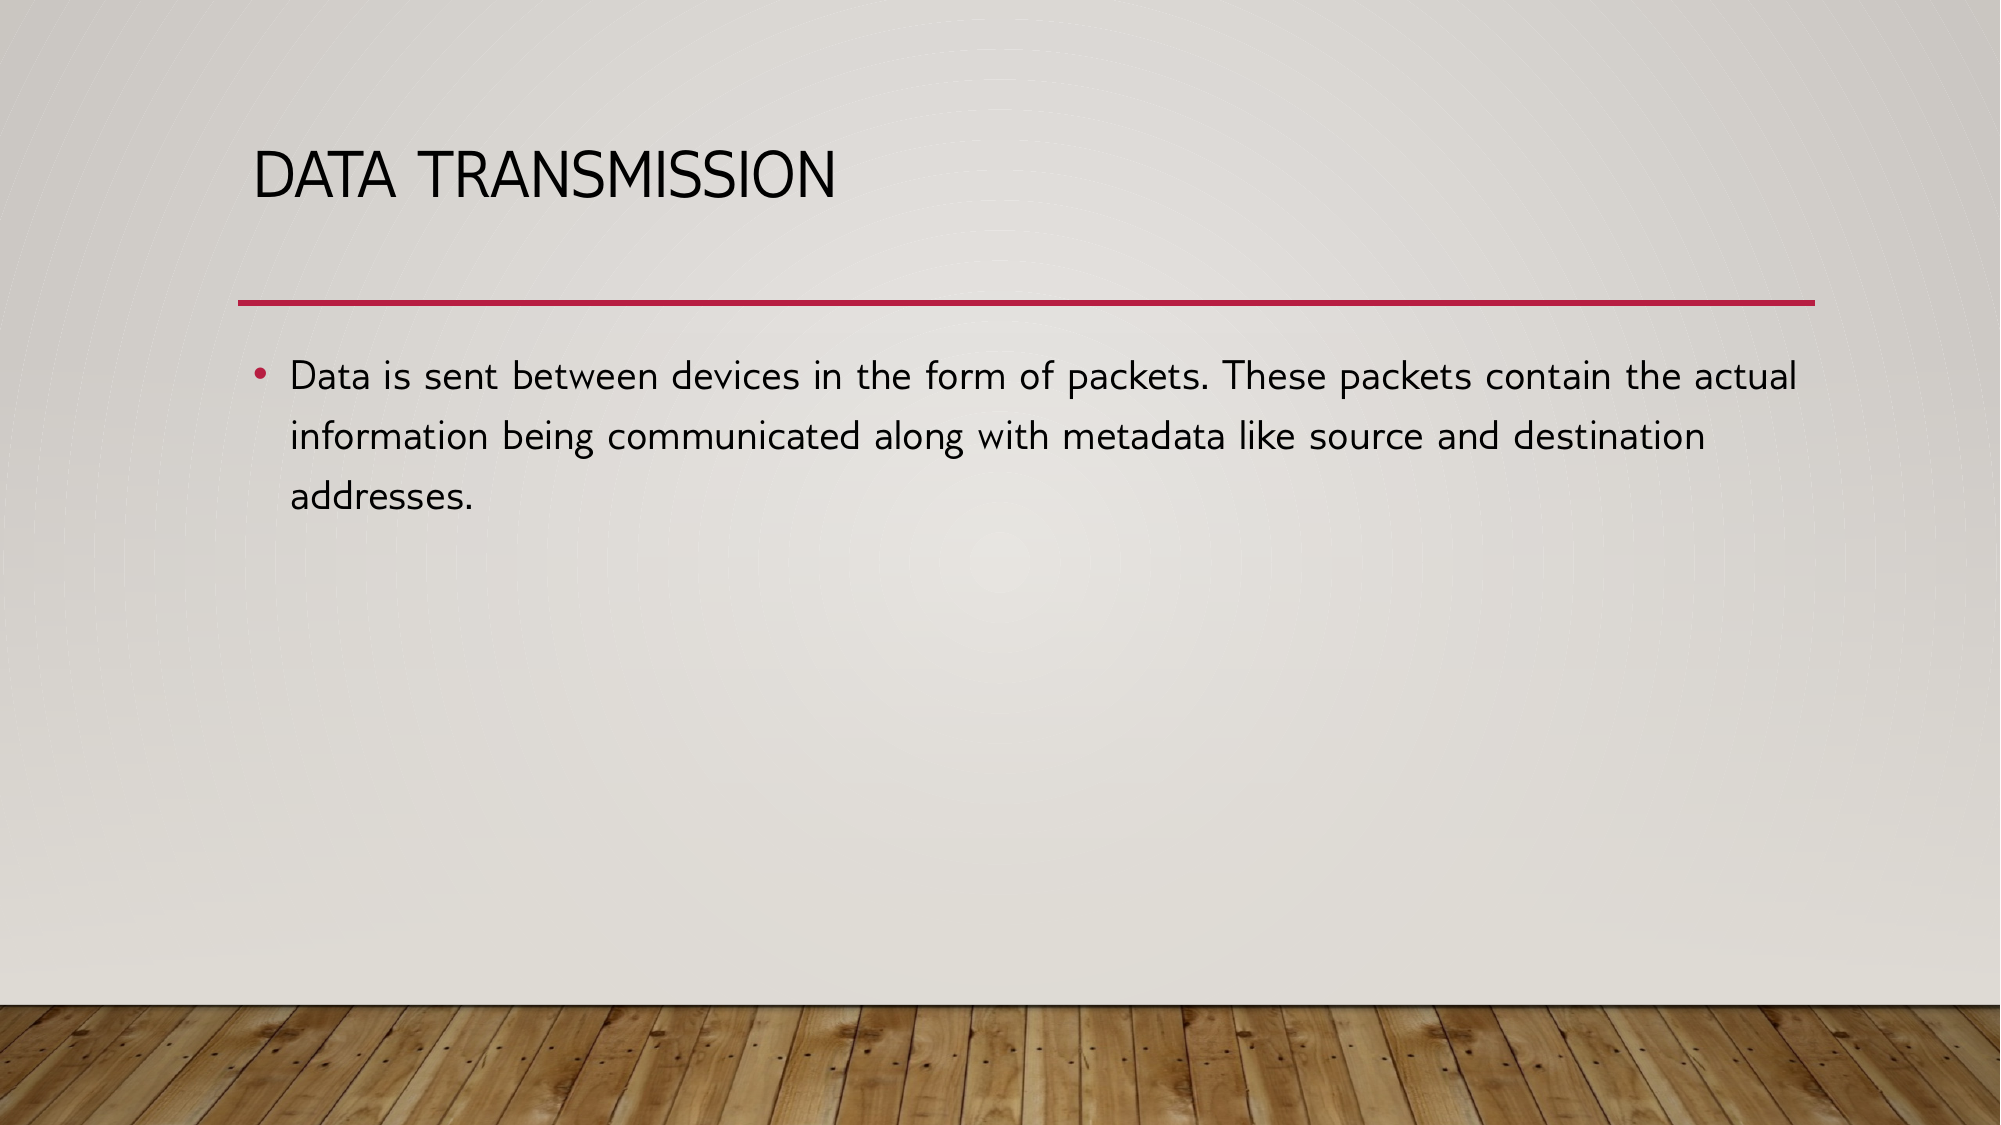

# Data transmission
Data is sent between devices in the form of packets. These packets contain the actual information being communicated along with metadata like source and destination addresses.